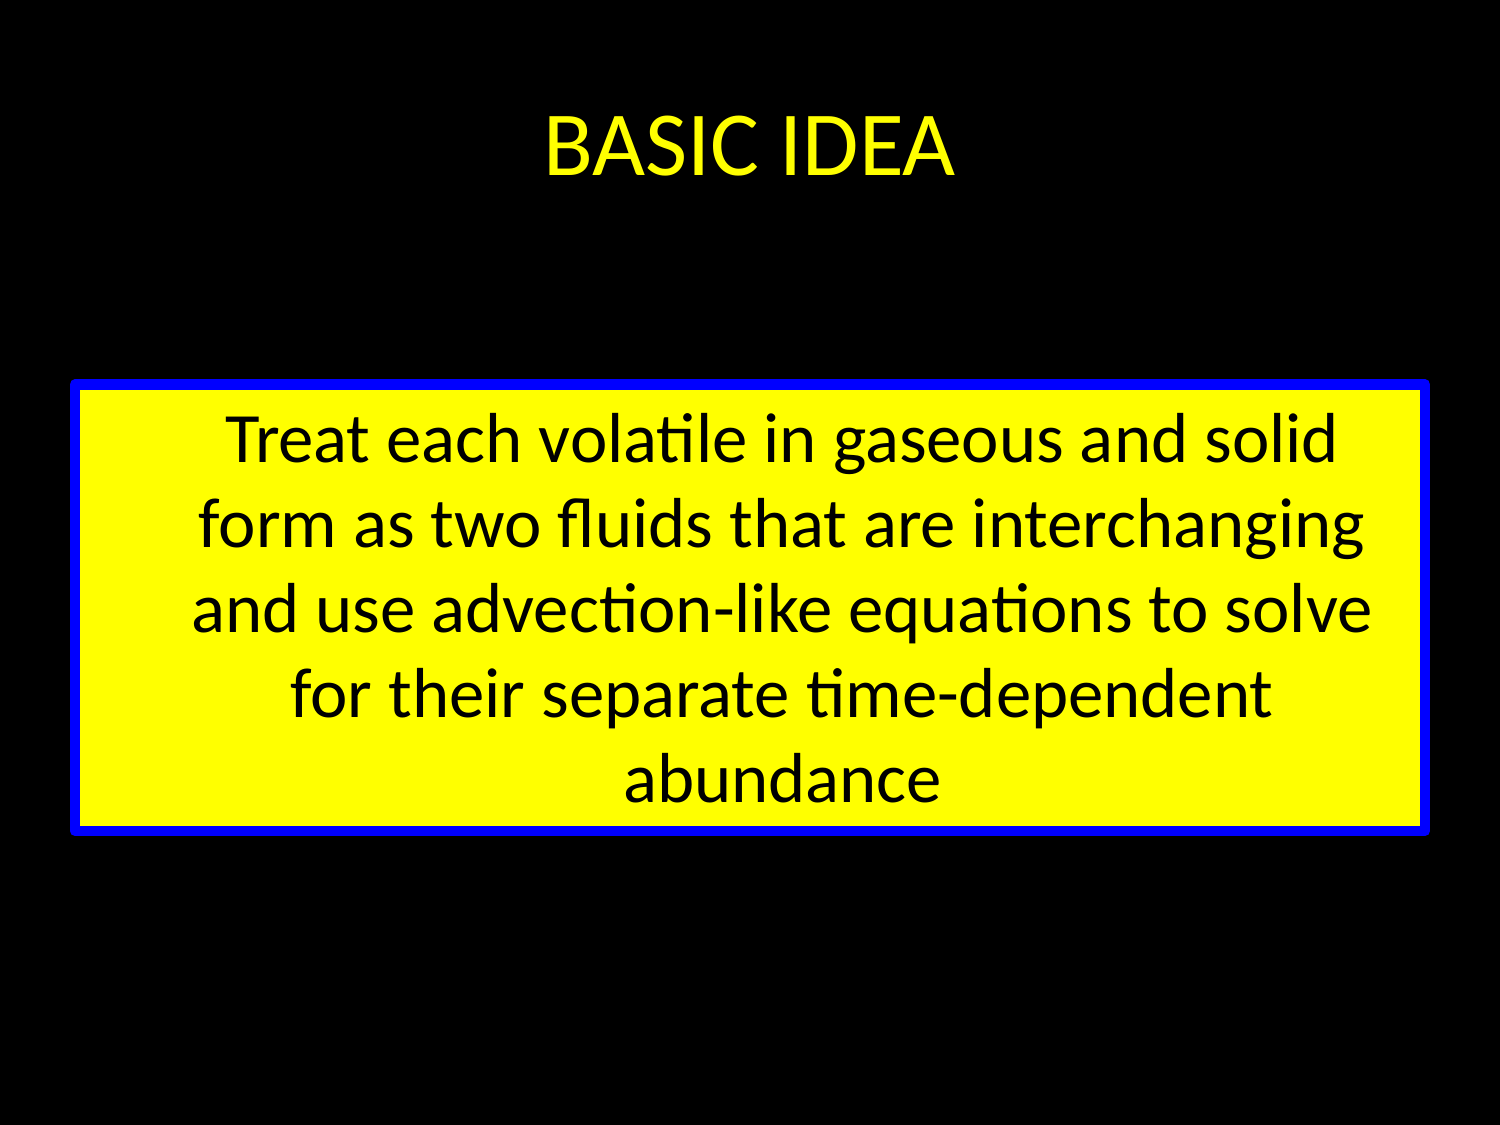

# BASIC IDEA
Treat each volatile in gaseous and solid form as two fluids that are interchanging and use advection-like equations to solve for their separate time-dependent abundance